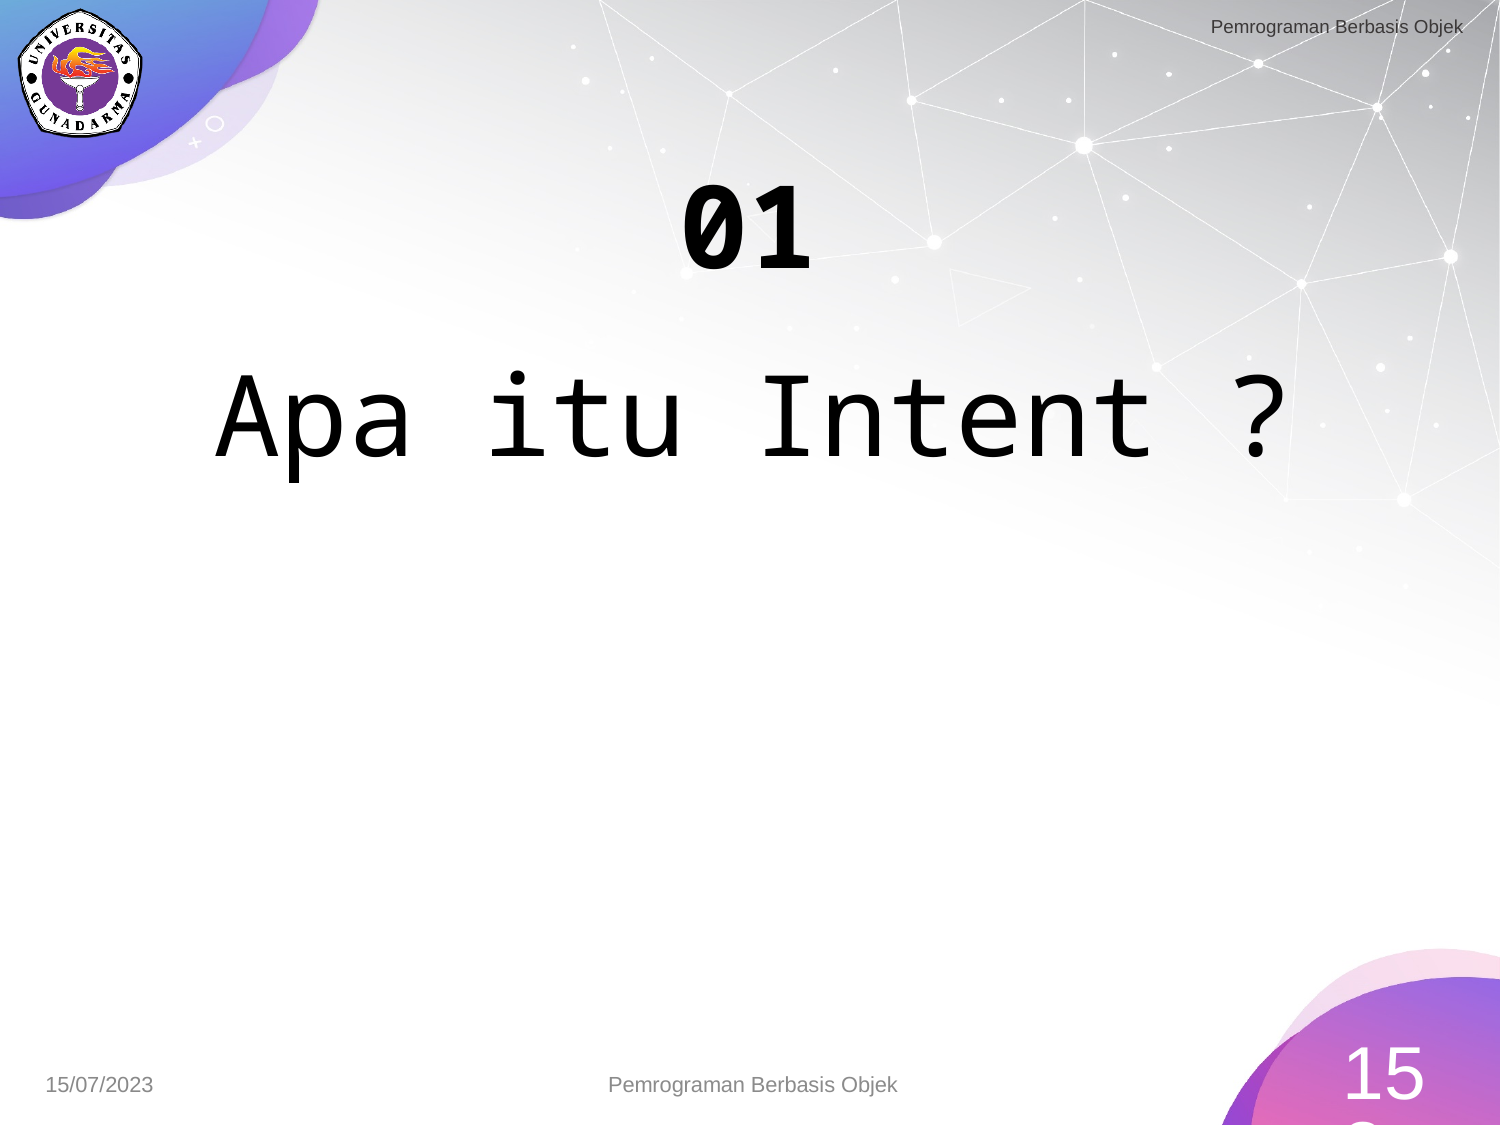

# 01
Apa itu Intent ?

153
Pemrograman Berbasis Objek
15/07/2023